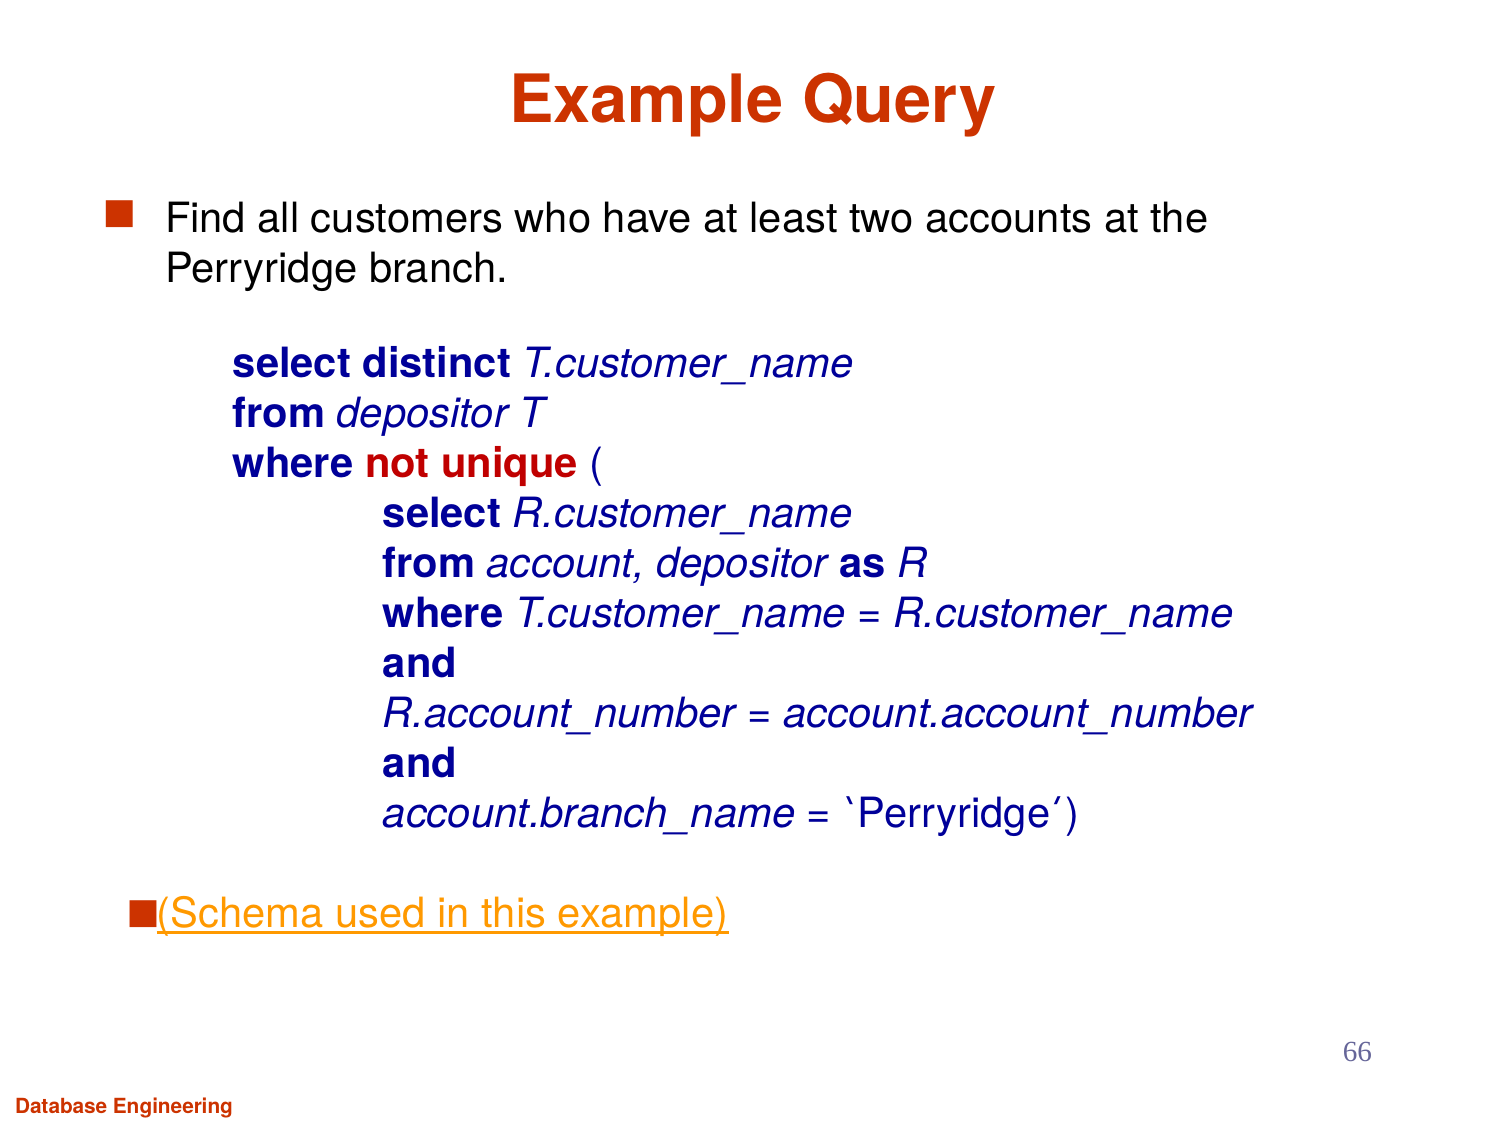

# Example Query
Find all customers who have at least two accounts at the Perryridge branch.
select distinct T.customer_name
from depositor T
where not unique (
	select R.customer_name
	from account, depositor as R
	where T.customer_name = R.customer_name
	and
	R.account_number = account.account_number
	and
	account.branch_name = ‘Perryridge’)
(Schema used in this example)
66